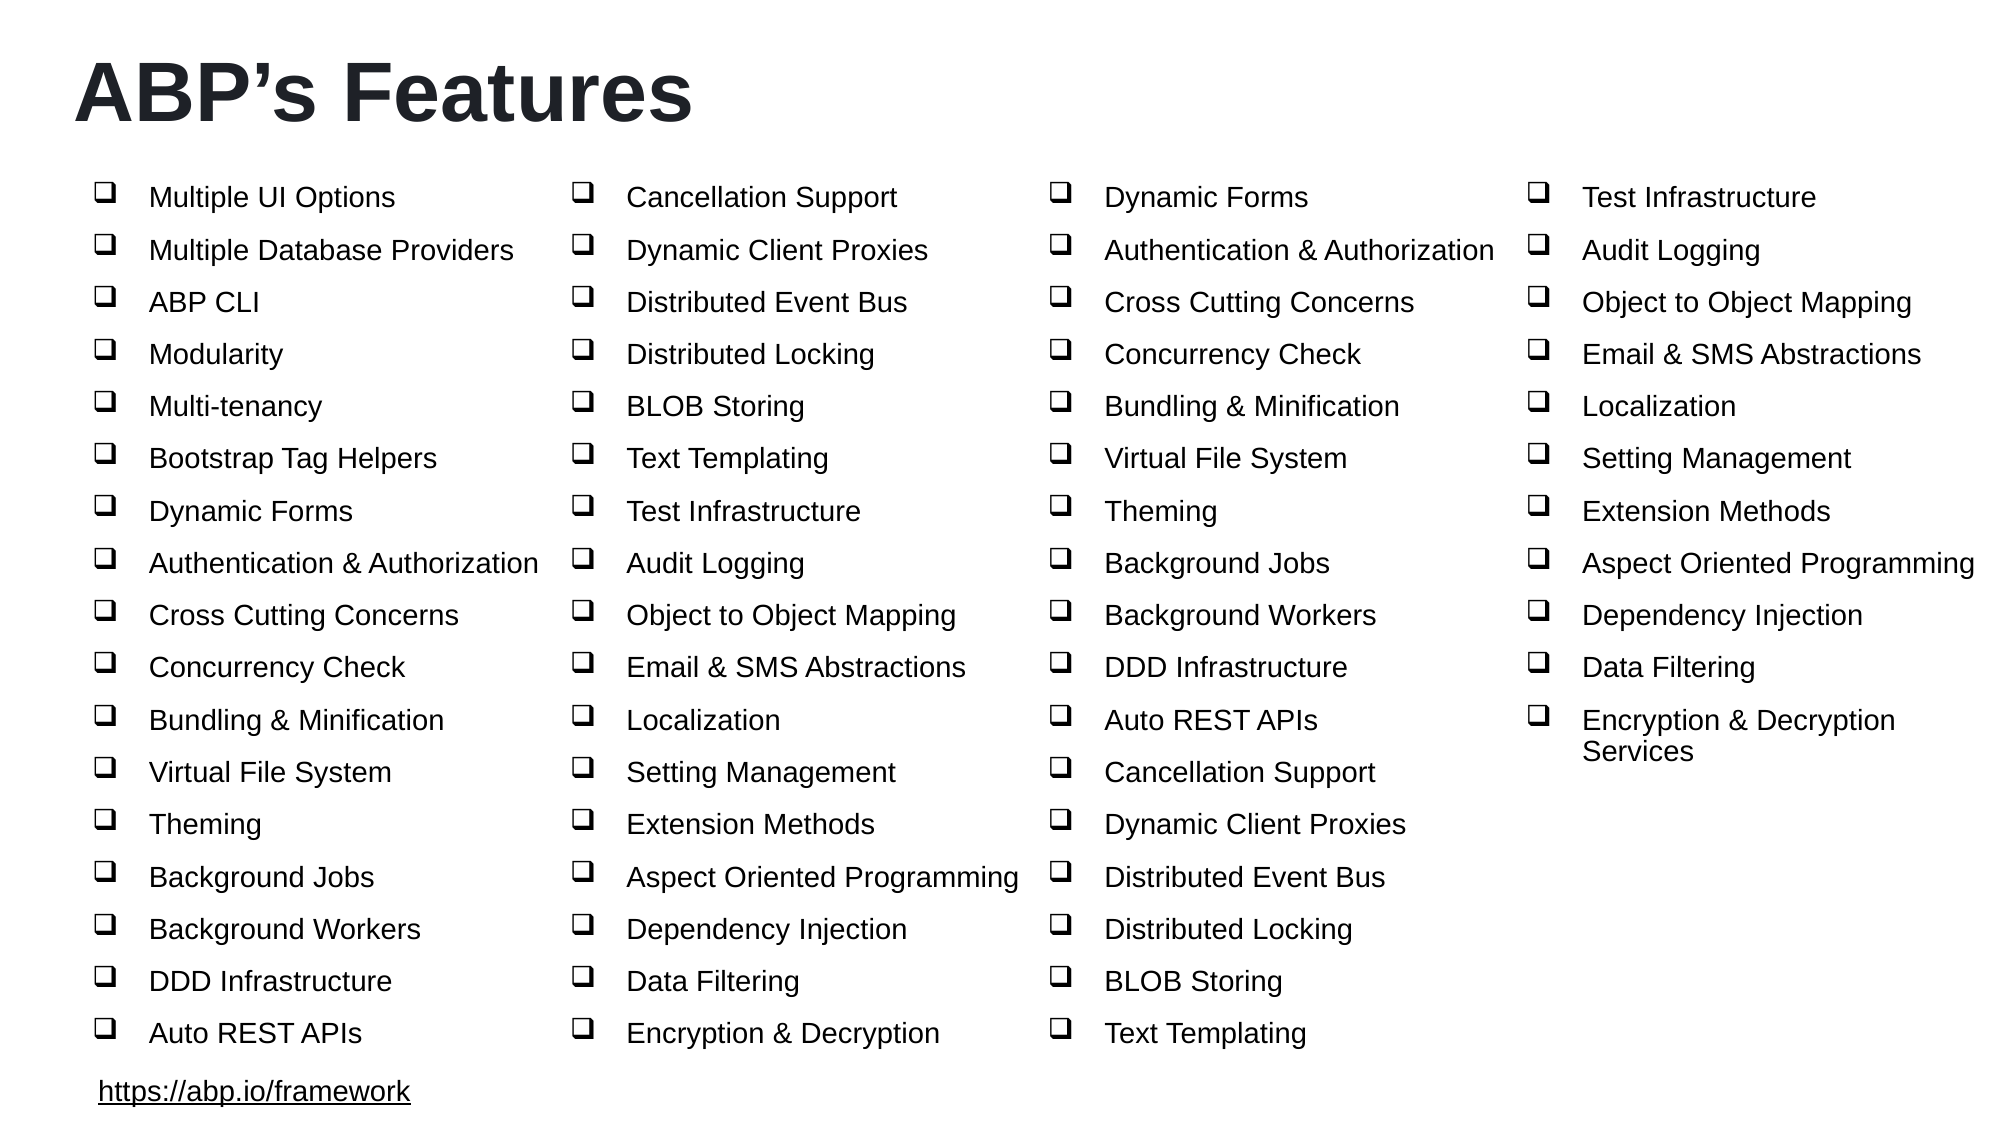

ABP’s Features
Multiple UI Options
Multiple Database Providers
ABP CLI
Modularity
Multi-tenancy
Bootstrap Tag Helpers
Dynamic Forms
Authentication & Authorization
Cross Cutting Concerns
Concurrency Check
Bundling & Minification
Virtual File System
Theming
Background Jobs
Background Workers
DDD Infrastructure
Auto REST APIs
Cancellation Support
Dynamic Client Proxies
Distributed Event Bus
Distributed Locking
BLOB Storing
Text Templating
Test Infrastructure
Audit Logging
Object to Object Mapping
Email & SMS Abstractions
Localization
Setting Management
Extension Methods
Aspect Oriented Programming
Dependency Injection
Data Filtering
Encryption & Decryption
Dynamic Forms
Authentication & Authorization
Cross Cutting Concerns
Concurrency Check
Bundling & Minification
Virtual File System
Theming
Background Jobs
Background Workers
DDD Infrastructure
Auto REST APIs
Cancellation Support
Dynamic Client Proxies
Distributed Event Bus
Distributed Locking
BLOB Storing
Text Templating
Test Infrastructure
Audit Logging
Object to Object Mapping
Email & SMS Abstractions
Localization
Setting Management
Extension Methods
Aspect Oriented Programming
Dependency Injection
Data Filtering
Encryption & Decryption Services
https://abp.io/framework